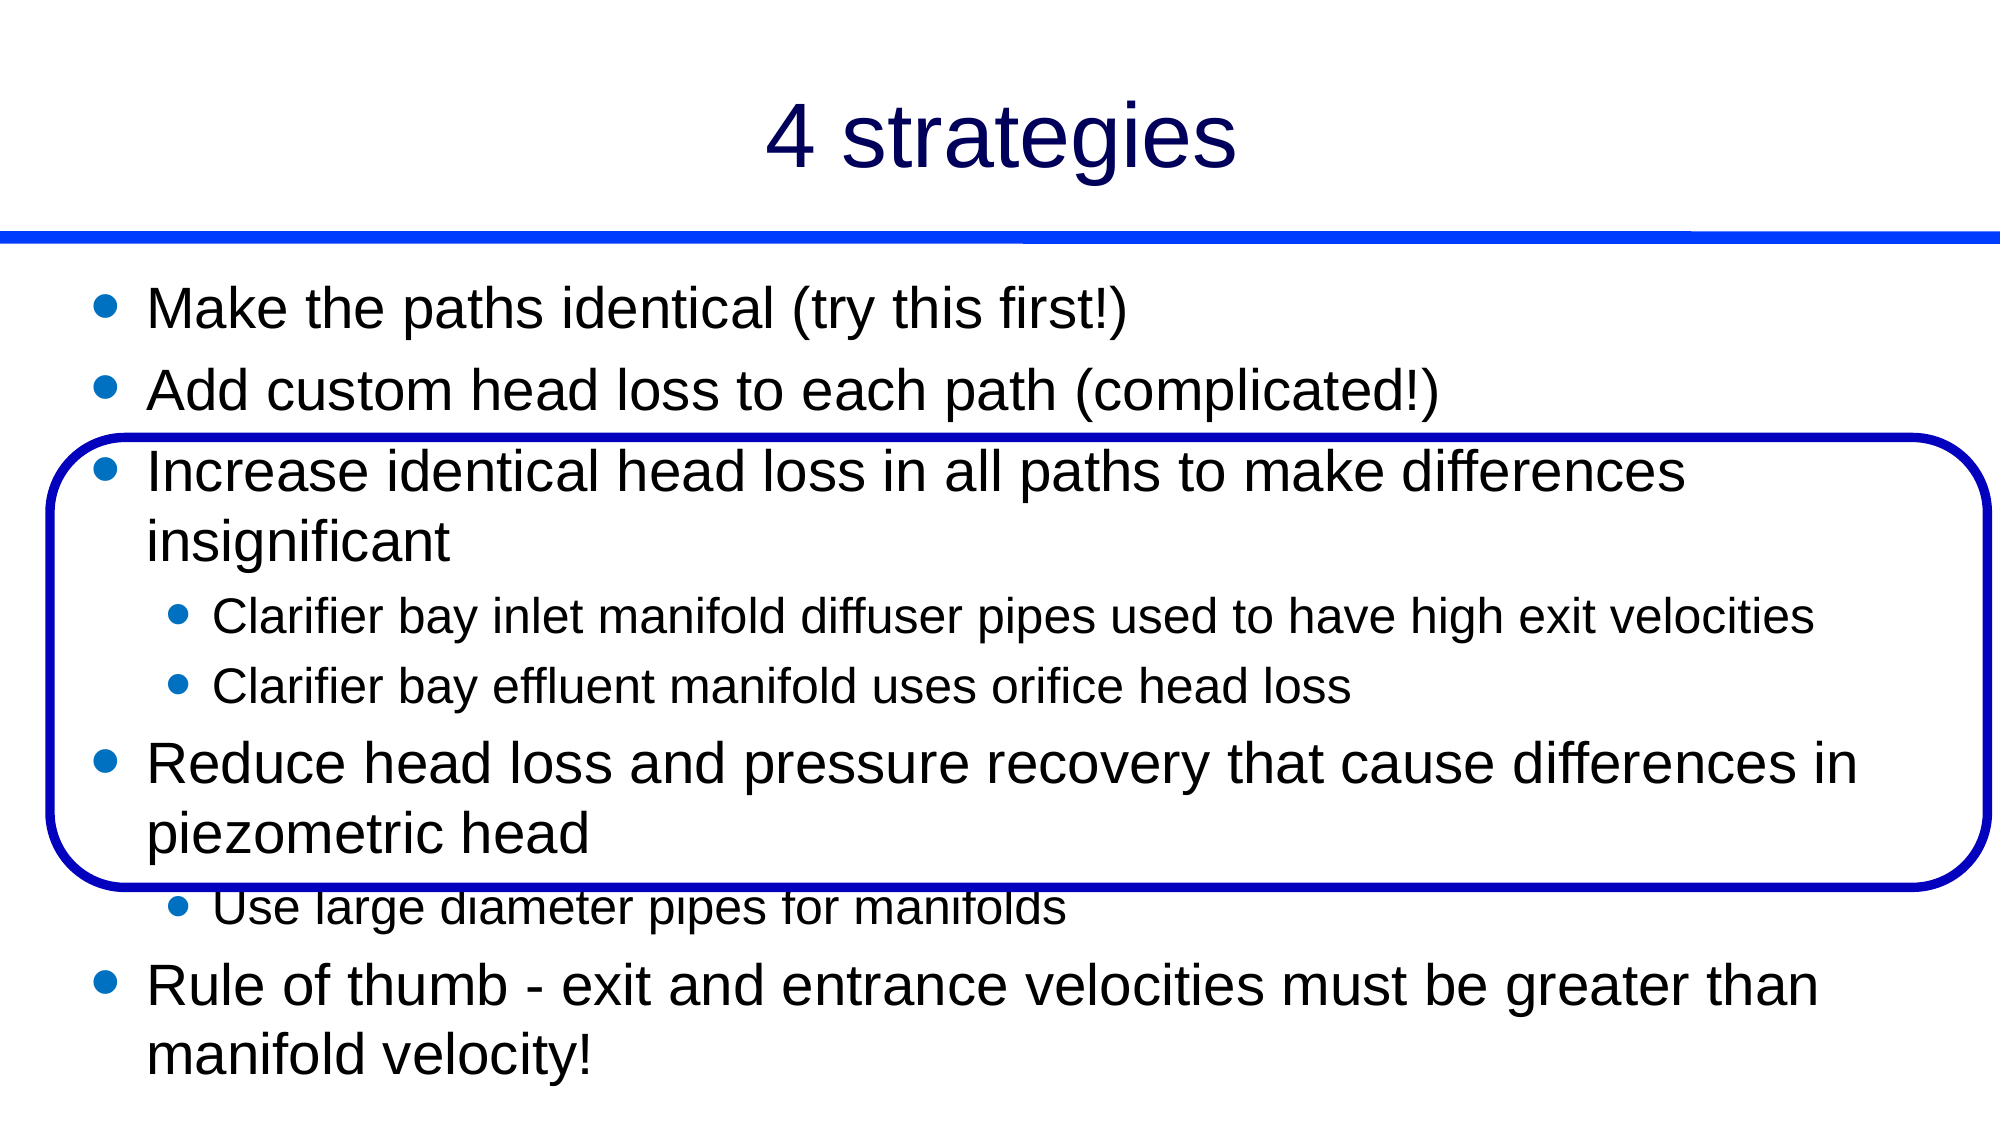

# 4 strategies
Make the paths identical (try this first!)
Add custom head loss to each path (complicated!)
Increase identical head loss in all paths to make differences insignificant
Clarifier bay inlet manifold diffuser pipes used to have high exit velocities
Clarifier bay effluent manifold uses orifice head loss
Reduce head loss and pressure recovery that cause differences in piezometric head
Use large diameter pipes for manifolds
Rule of thumb - exit and entrance velocities must be greater than manifold velocity!